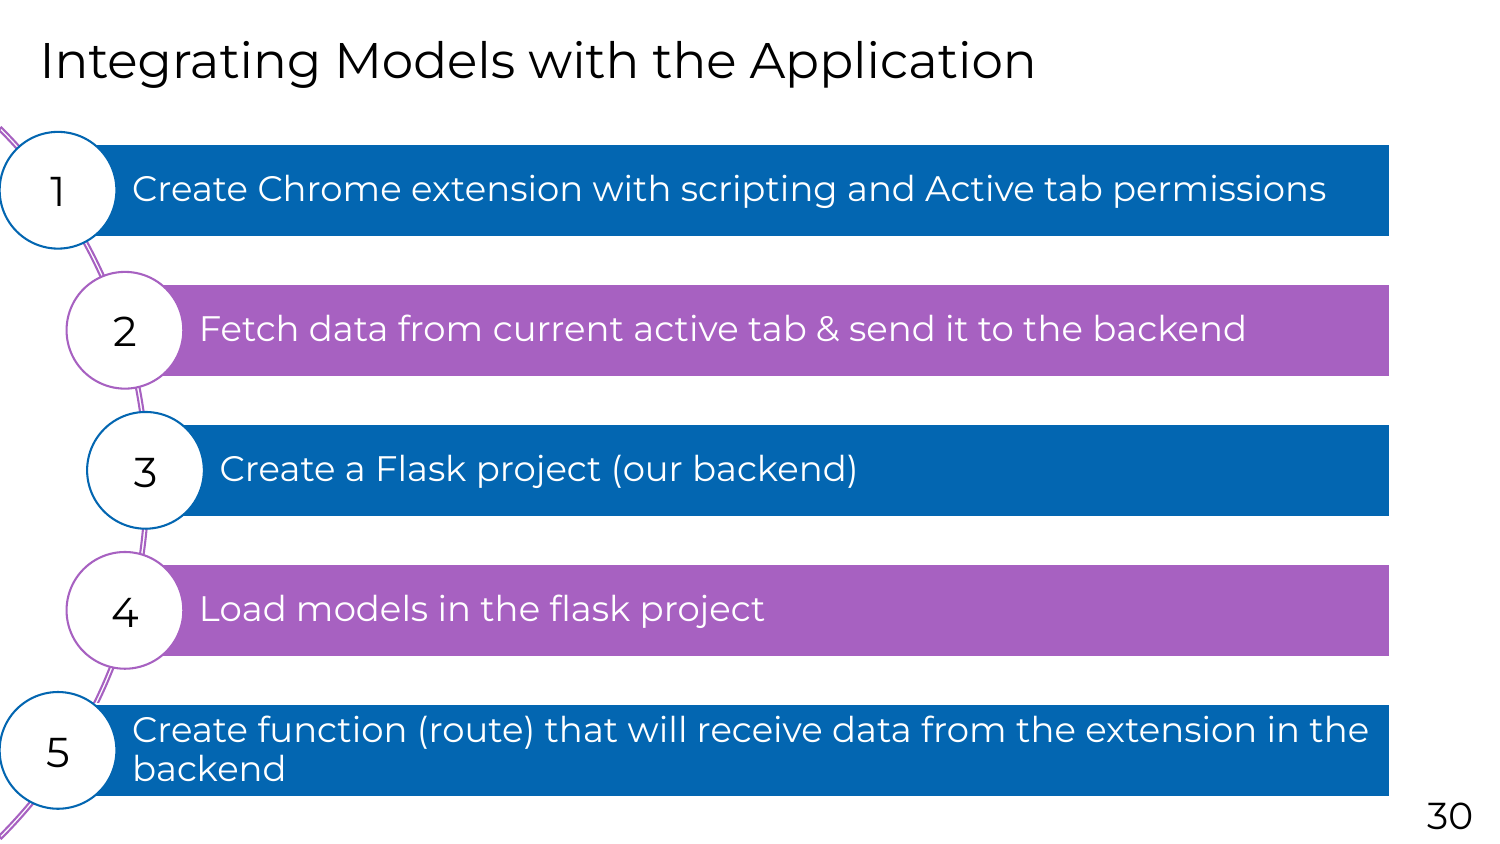

Integrating Models with the Application
1
Create Chrome extension with scripting and Active tab permissions
2
Fetch data from current active tab & send it to the backend
3
Create a Flask project (our backend)
4
Load models in the flask project
5
Create function (route) that will receive data from the extension in the backend
30